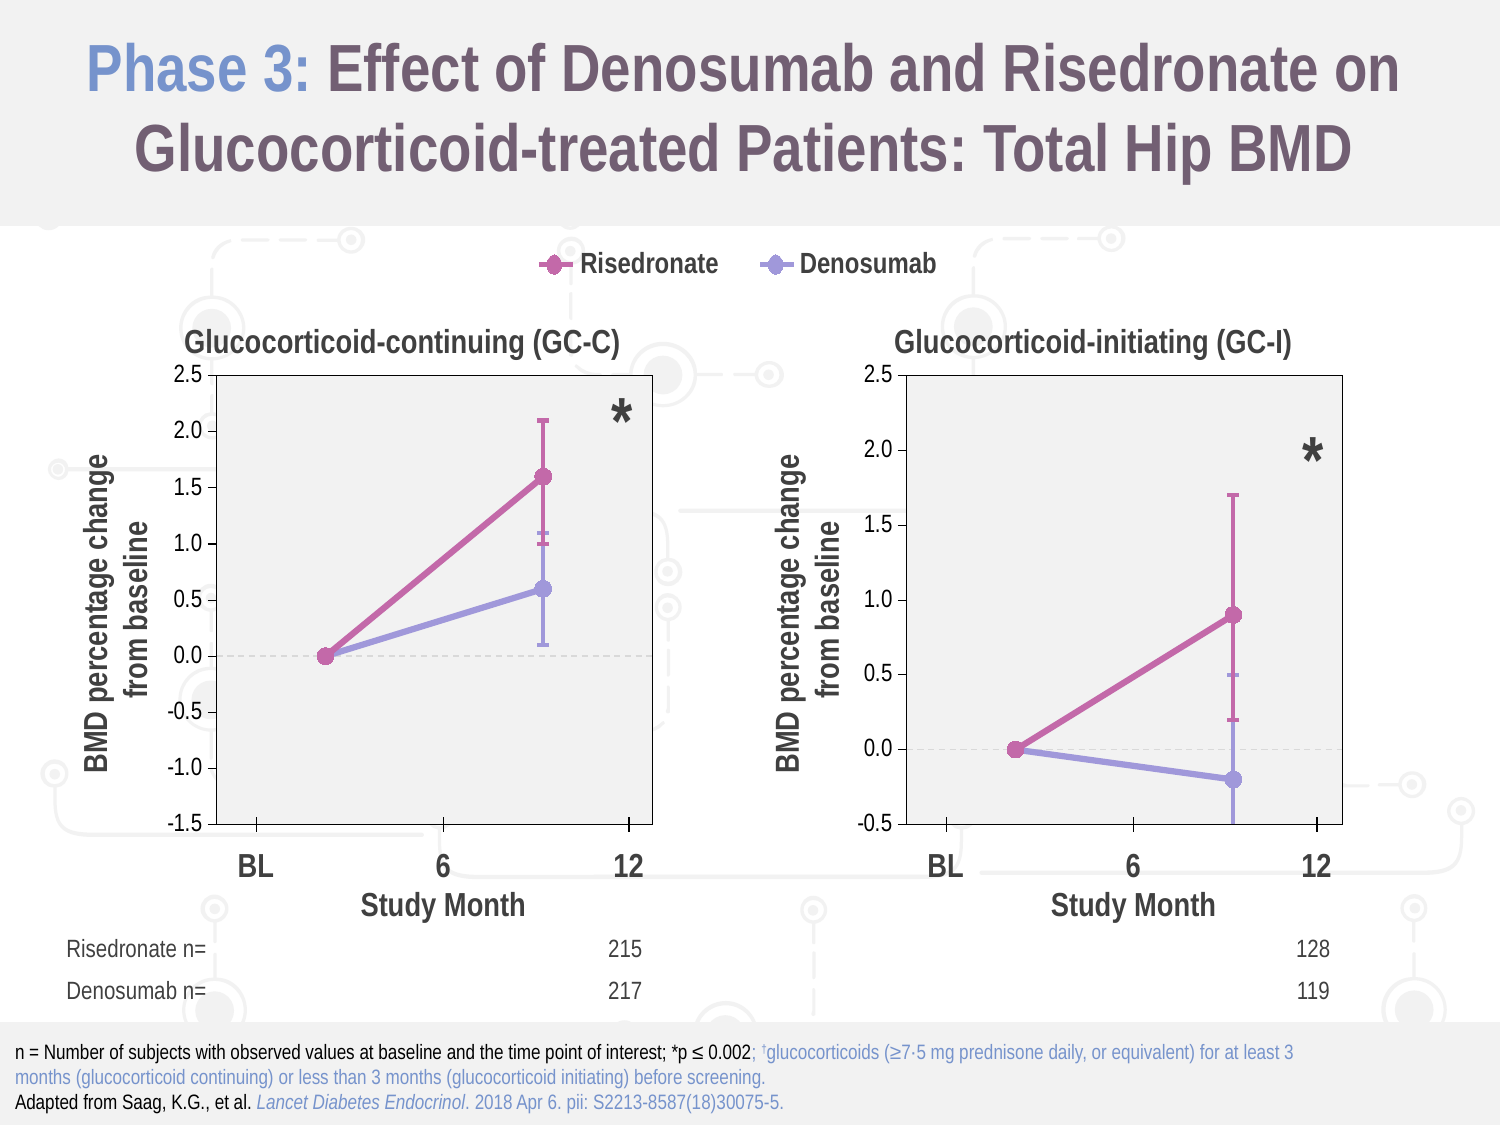

# Phase 3: Effect of Denosumab and Risedronate on Glucocorticoid-treated Patients: Total Hip BMD
Risedronate
Denosumab

Glucocorticoid-continuing (GC-C)
Glucocorticoid-initiating (GC-I)

### Chart

| Category | Risedronate | Denosumab |
|---|---|---|
| 0 | 0.0 | 0.0 |
| 12 | 0.6 | 1.6 |

### Chart

| Category | Risedronate | Denosumab |
|---|---|---|
| 0 | 0.0 | 0.0 |
| 12 | -0.2 | 0.9 |
*

*
BMD percentage change
from baseline
BMD percentage change
from baseline
BL
6
12
BL
6
12
Study Month
Study Month
Risedronate n=
215
128
Denosumab n=
217
119

n = Number of subjects with observed values at baseline and the time point of interest; *p ≤ 0.002; †glucocorticoids (≥7·5 mg prednisone daily, or equivalent) for at least 3 months (glucocorticoid continuing) or less than 3 months (glucocorticoid initiating) before screening.
Adapted from Saag, K.G., et al. Lancet Diabetes Endocrinol. 2018 Apr 6. pii: S2213-8587(18)30075-5.